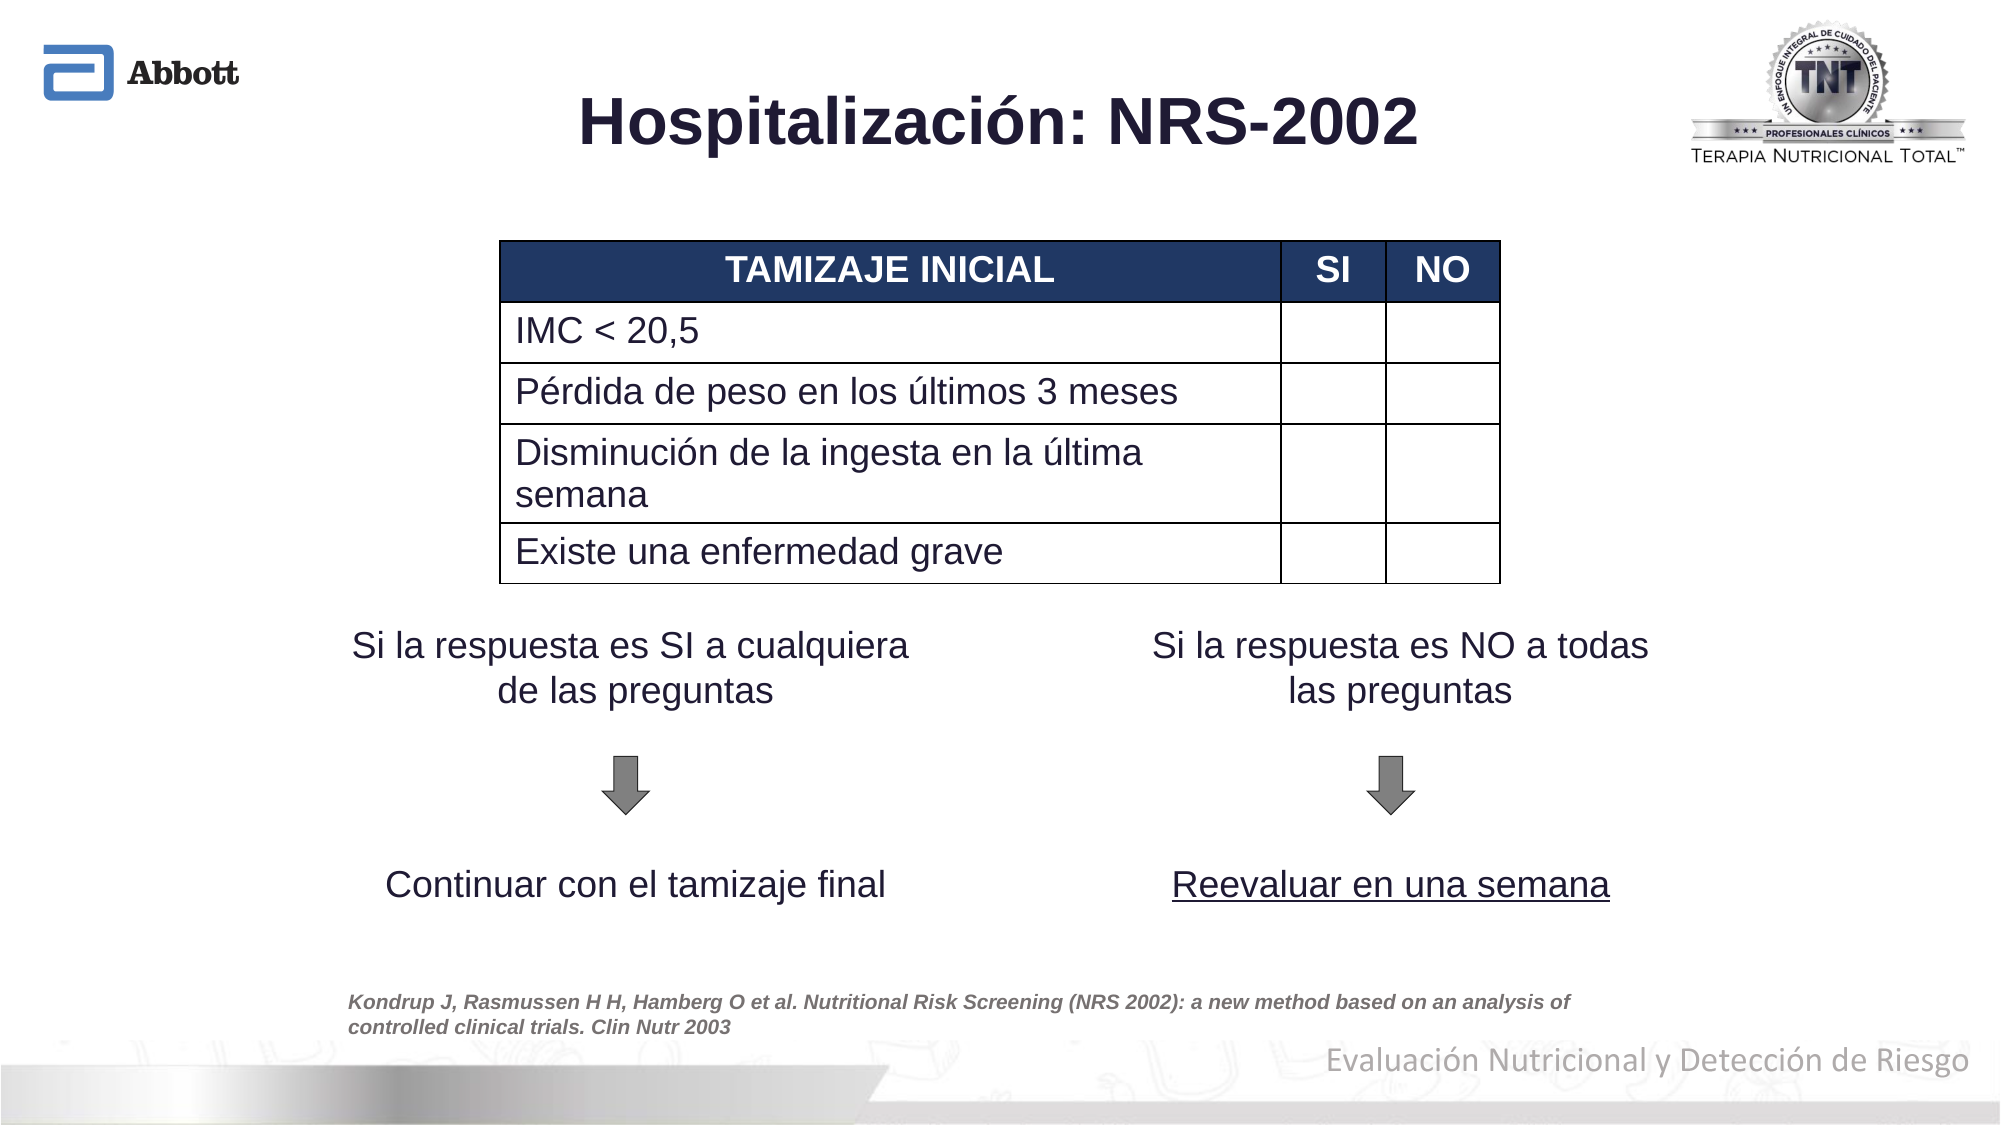

# Hospitalización: NRS-2002
| TAMIZAJE INICIAL | SI | NO |
| --- | --- | --- |
| IMC < 20,5 |  |  |
| Pérdida de peso en los últimos 3 meses |  |  |
| Disminución de la ingesta en la última semana |  |  |
| Existe una enfermedad grave |  |  |
Si la respuesta es SI a cualquiera
de las preguntas
Si la respuesta es NO a todas
las preguntas

Continuar con el tamizaje final
Reevaluar en una semana
Kondrup J, Rasmussen H H, Hamberg O et al. Nutritional Risk Screening (NRS 2002): a new method based on an analysis of controlled clinical trials. Clin Nutr 2003